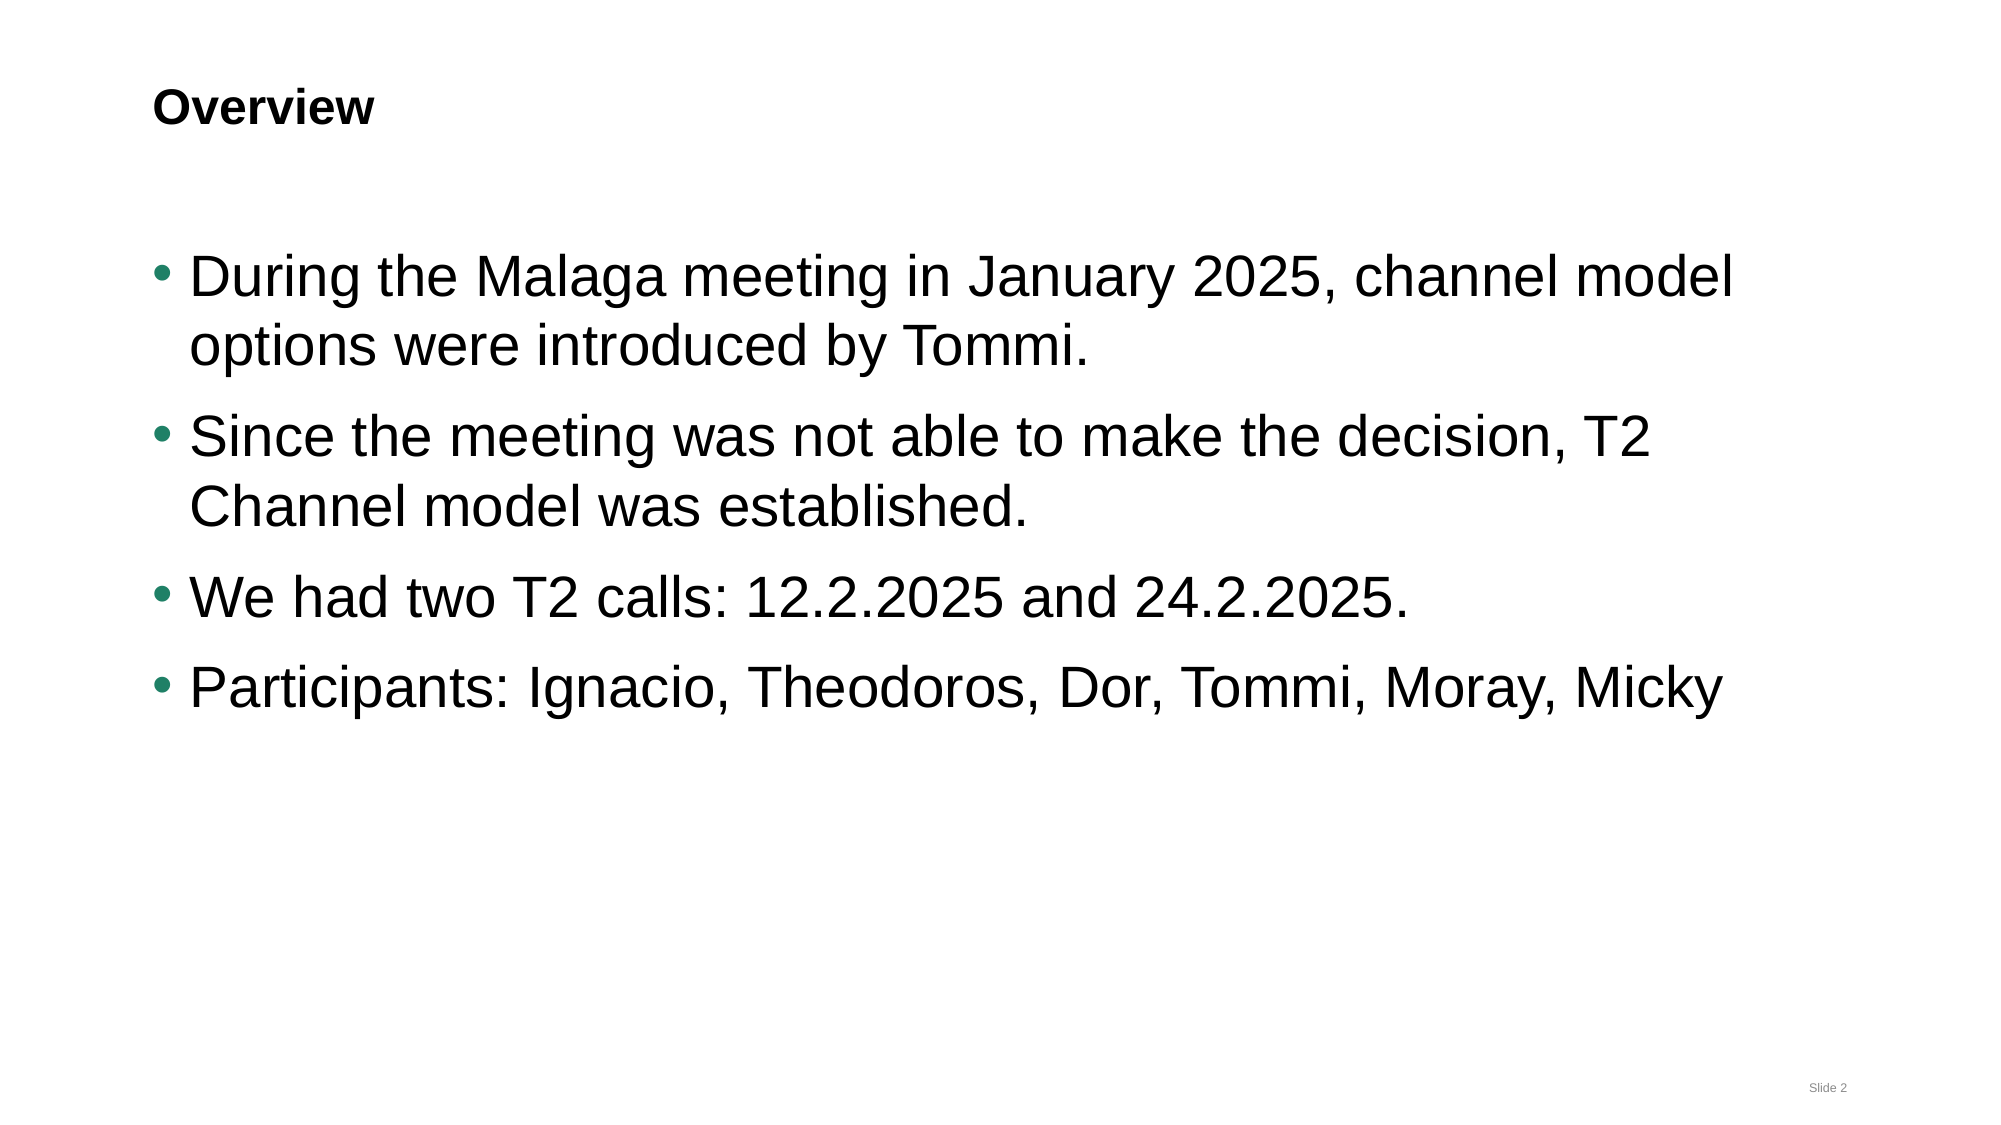

# Overview
During the Malaga meeting in January 2025, channel model options were introduced by Tommi.
Since the meeting was not able to make the decision, T2 Channel model was established.
We had two T2 calls: 12.2.2025 and 24.2.2025.
Participants: Ignacio, Theodoros, Dor, Tommi, Moray, Micky
Slide 2